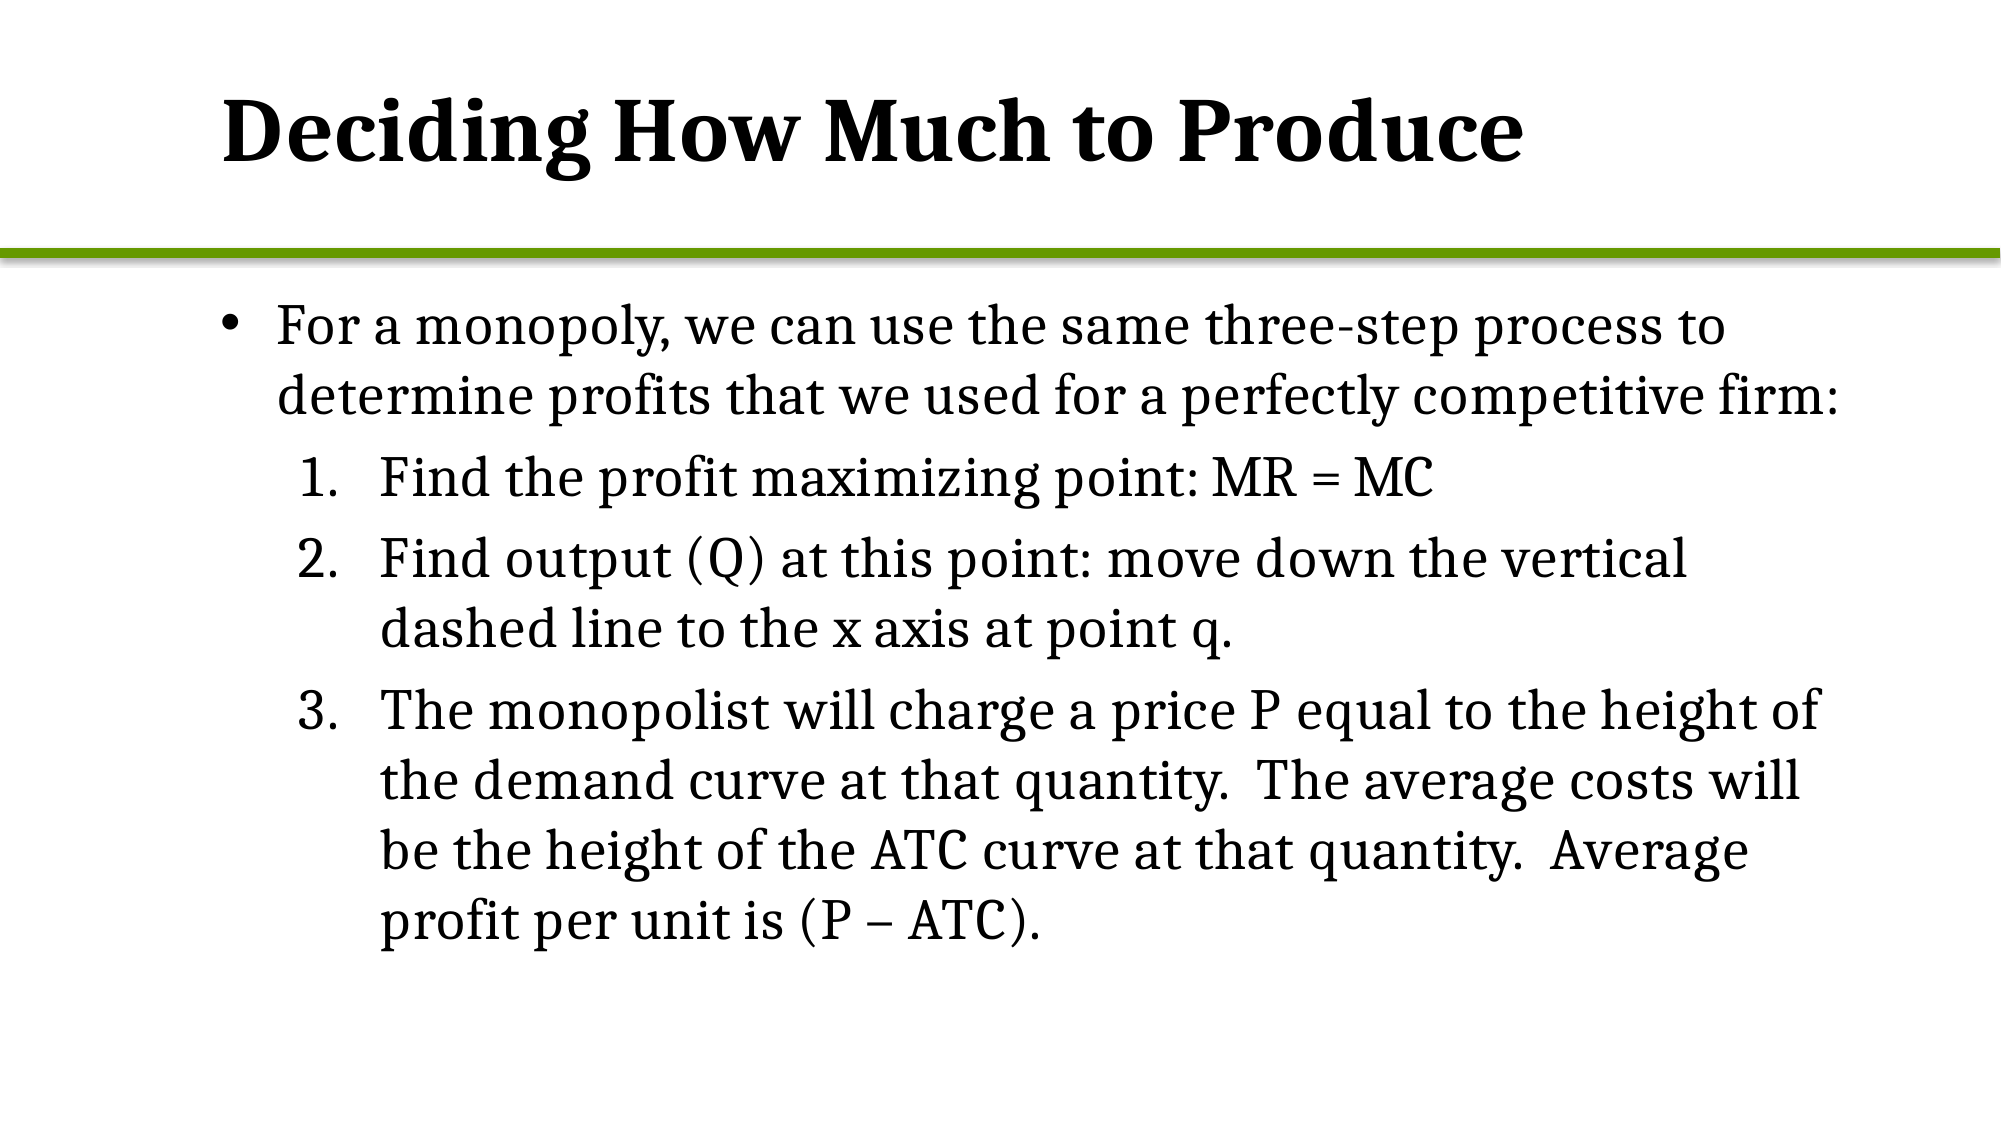

# Deciding How Much to Produce
For a monopoly, we can use the same three-step process to determine profits that we used for a perfectly competitive firm:
Find the profit maximizing point: MR = MC
Find output (Q) at this point: move down the vertical dashed line to the x axis at point q.
The monopolist will charge a price P equal to the height of the demand curve at that quantity.  The average costs will be the height of the ATC curve at that quantity.  Average profit per unit is (P – ATC).